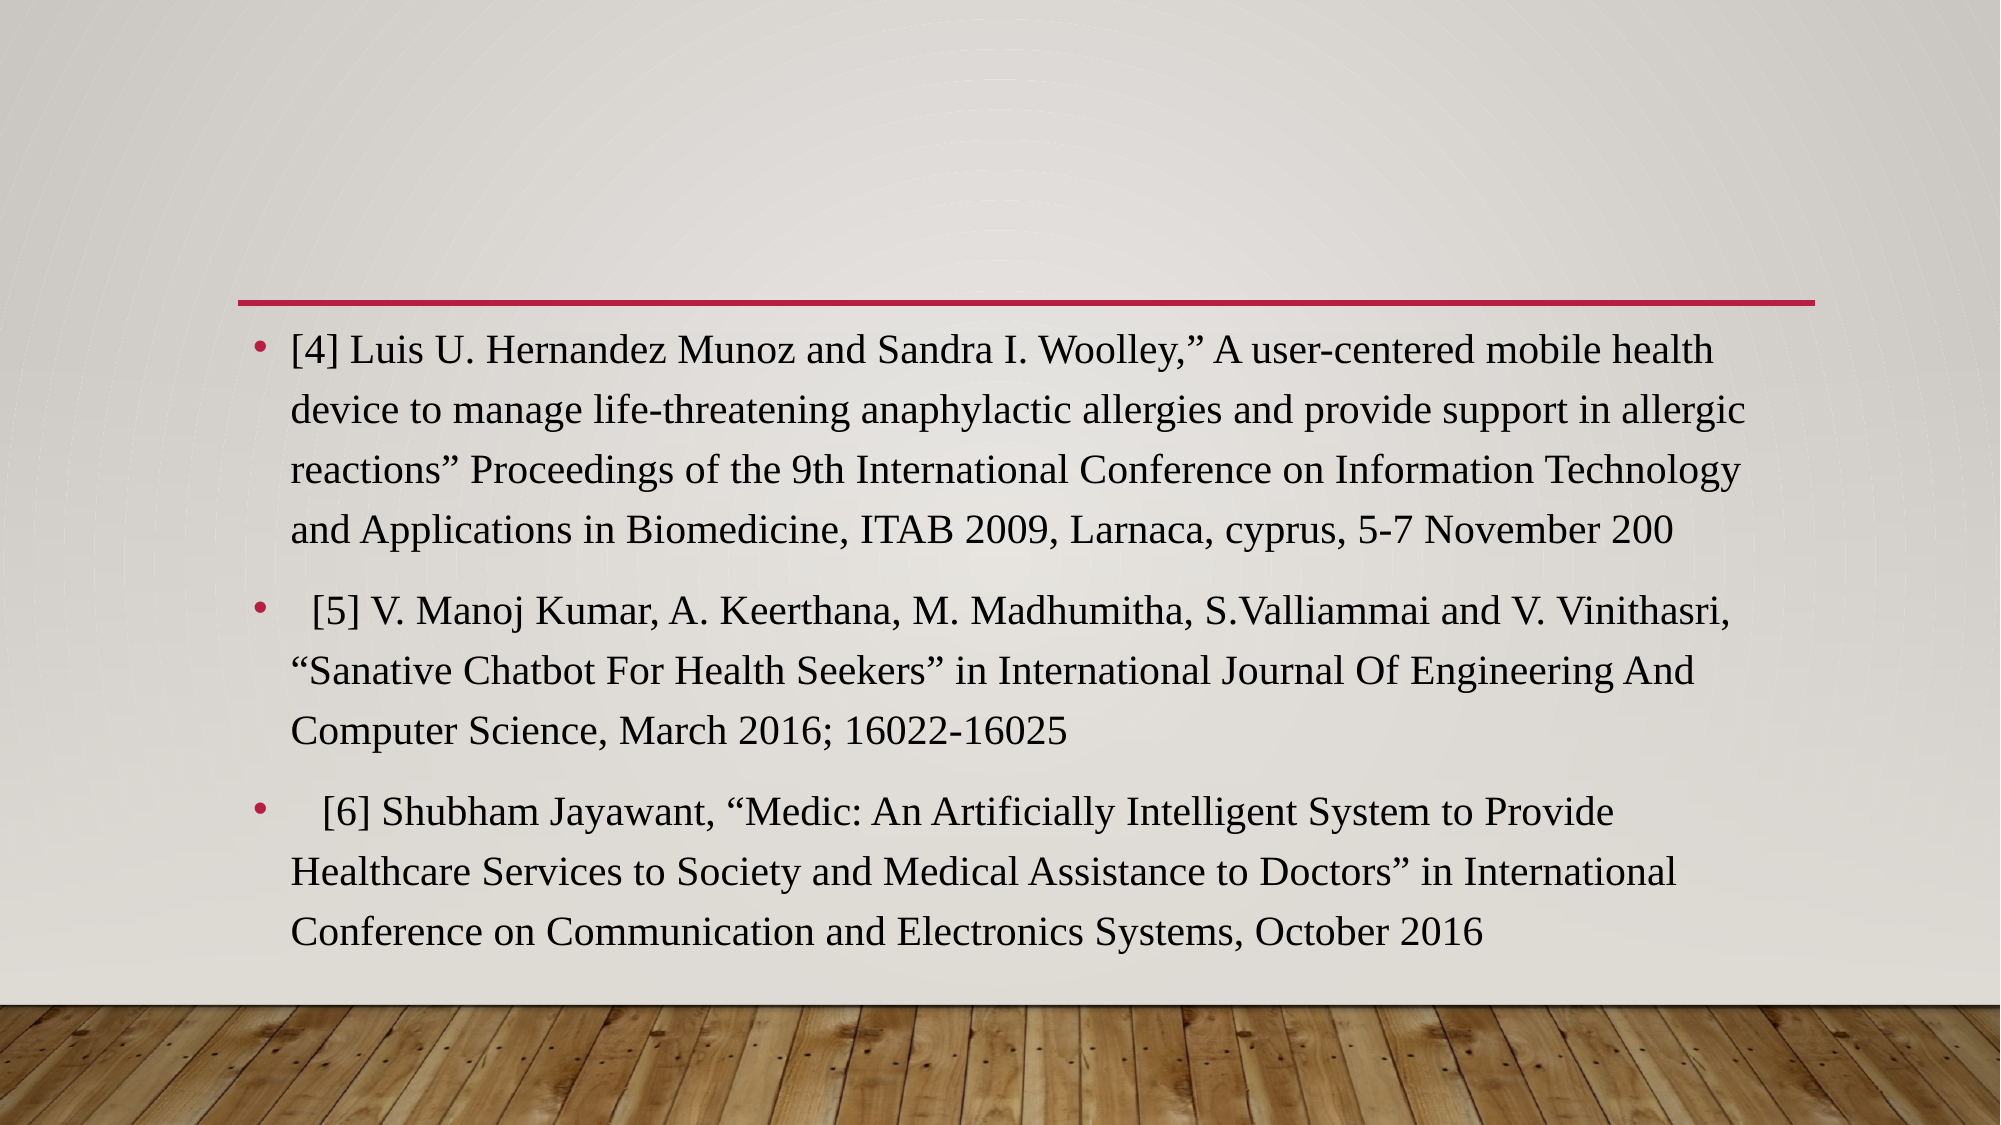

#
[4] Luis U. Hernandez Munoz and Sandra I. Woolley,” A user-centered mobile health device to manage life-threatening anaphylactic allergies and provide support in allergic reactions” Proceedings of the 9th International Conference on Information Technology and Applications in Biomedicine, ITAB 2009, Larnaca, cyprus, 5-7 November 200
  [5] V. Manoj Kumar, A. Keerthana, M. Madhumitha, S.Valliammai and V. Vinithasri, “Sanative Chatbot For Health Seekers” in International Journal Of Engineering And Computer Science, March 2016; 16022-16025
   [6] Shubham Jayawant, “Medic: An Artificially Intelligent System to Provide Healthcare Services to Society and Medical Assistance to Doctors” in International Conference on Communication and Electronics Systems, October 2016